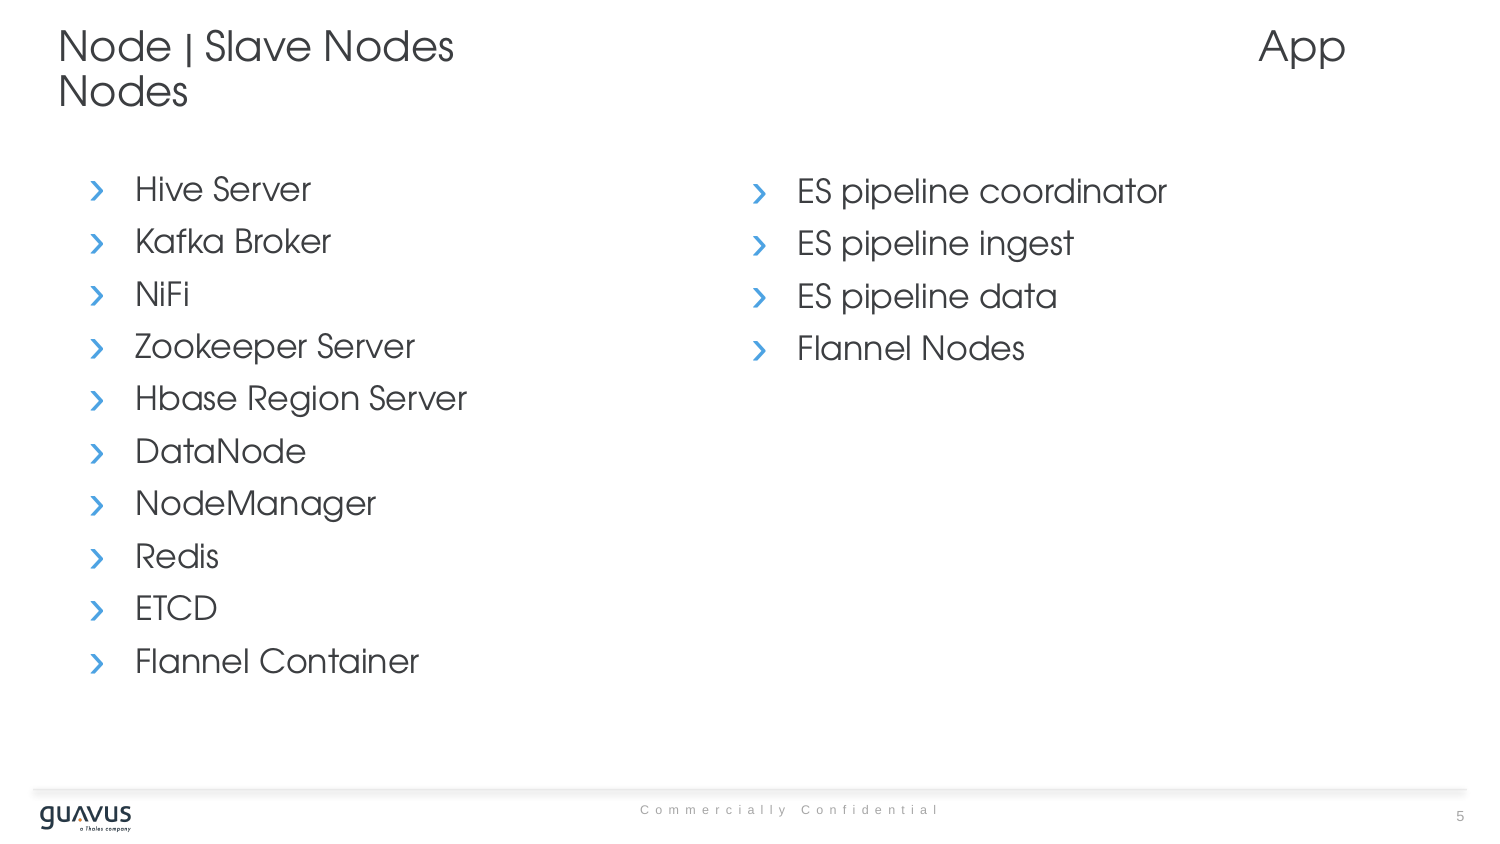

# Node | Slave Nodes						App Nodes
Hive Server
Kafka Broker
NiFi
Zookeeper Server
Hbase Region Server
DataNode
NodeManager
Redis
ETCD
Flannel Container

ES pipeline coordinator
ES pipeline ingest
ES pipeline data
Flannel Nodes